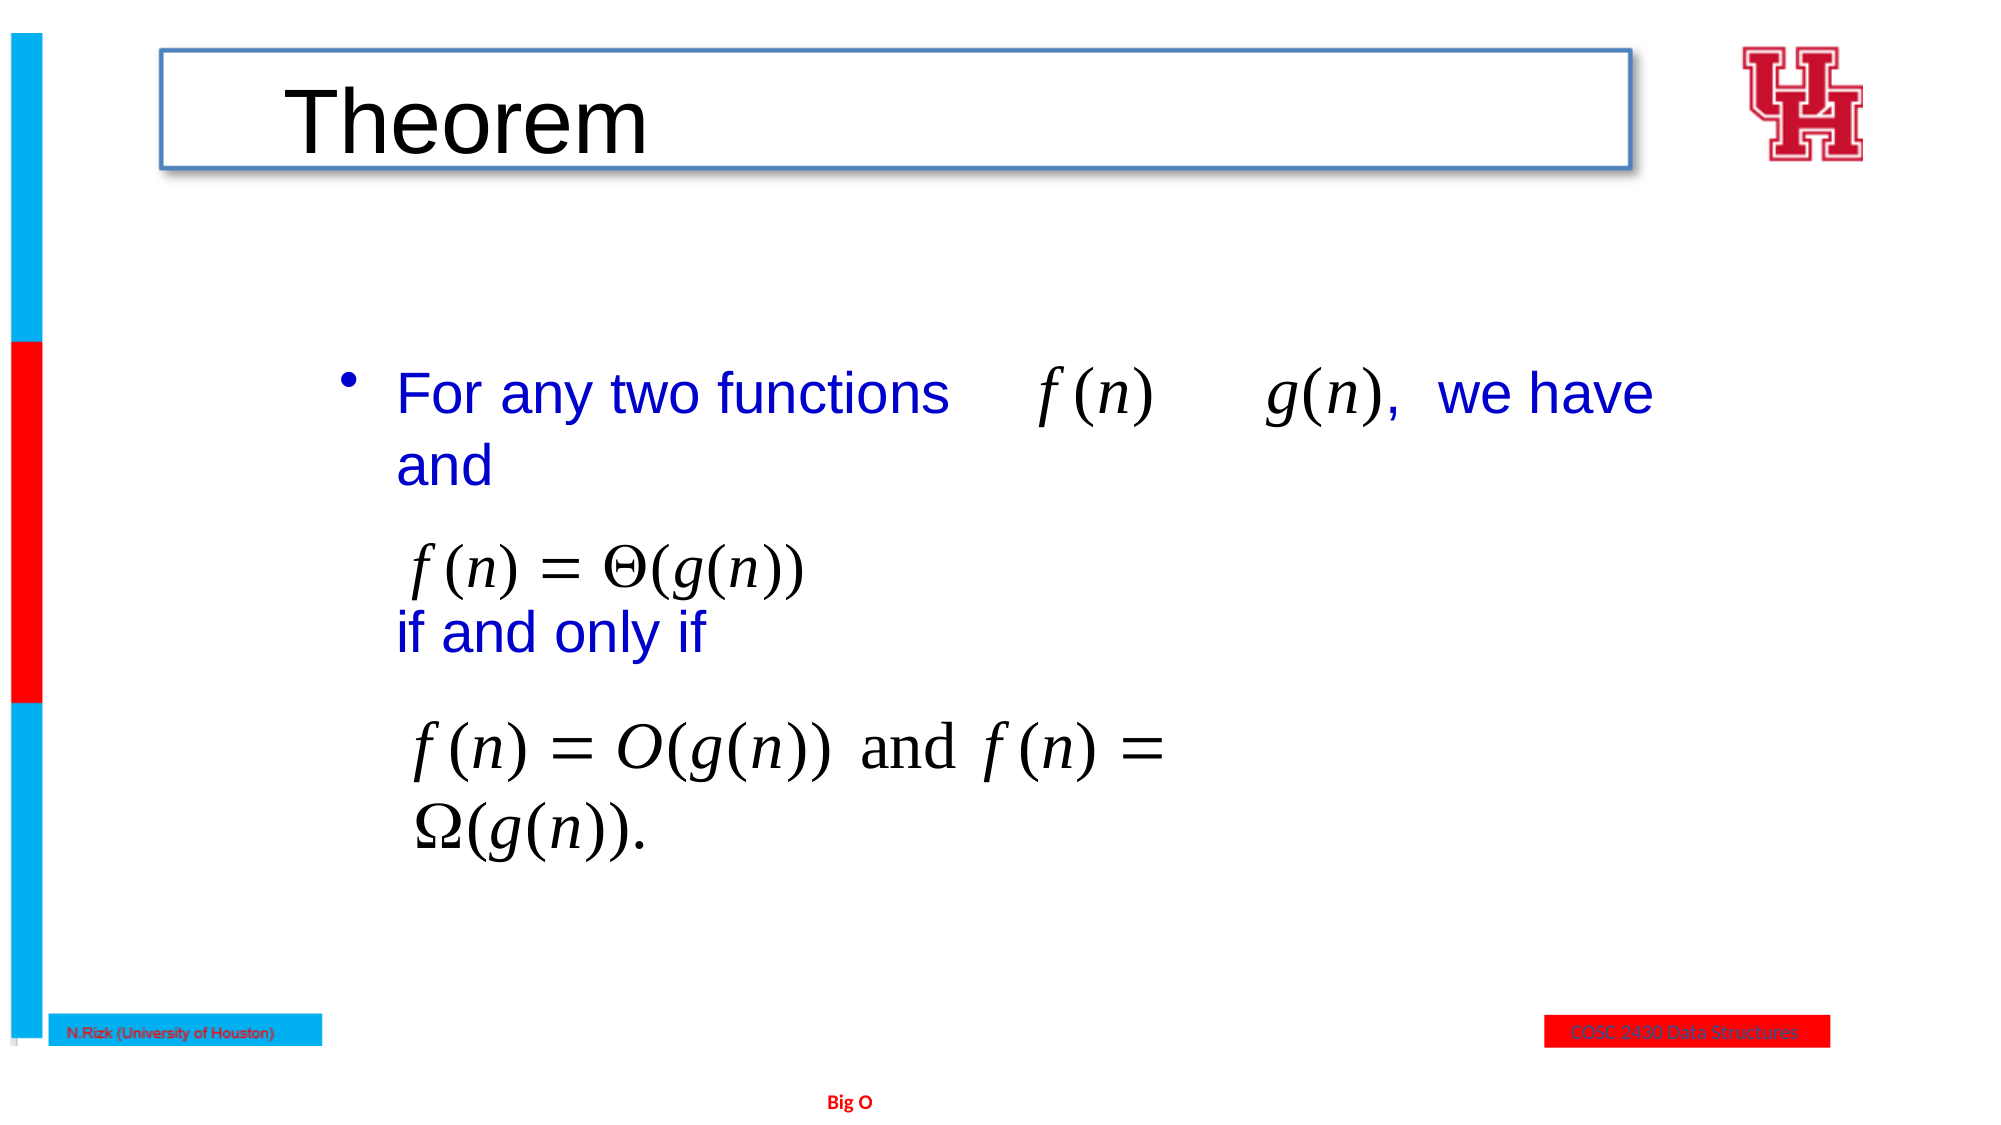

# Theorem
For any two functions	f (n)	and
f (n) = Θ(g(n))
g(n),	we have
if and only if
f (n) = O(g(n))	and	f (n) = Ω(g(n)).